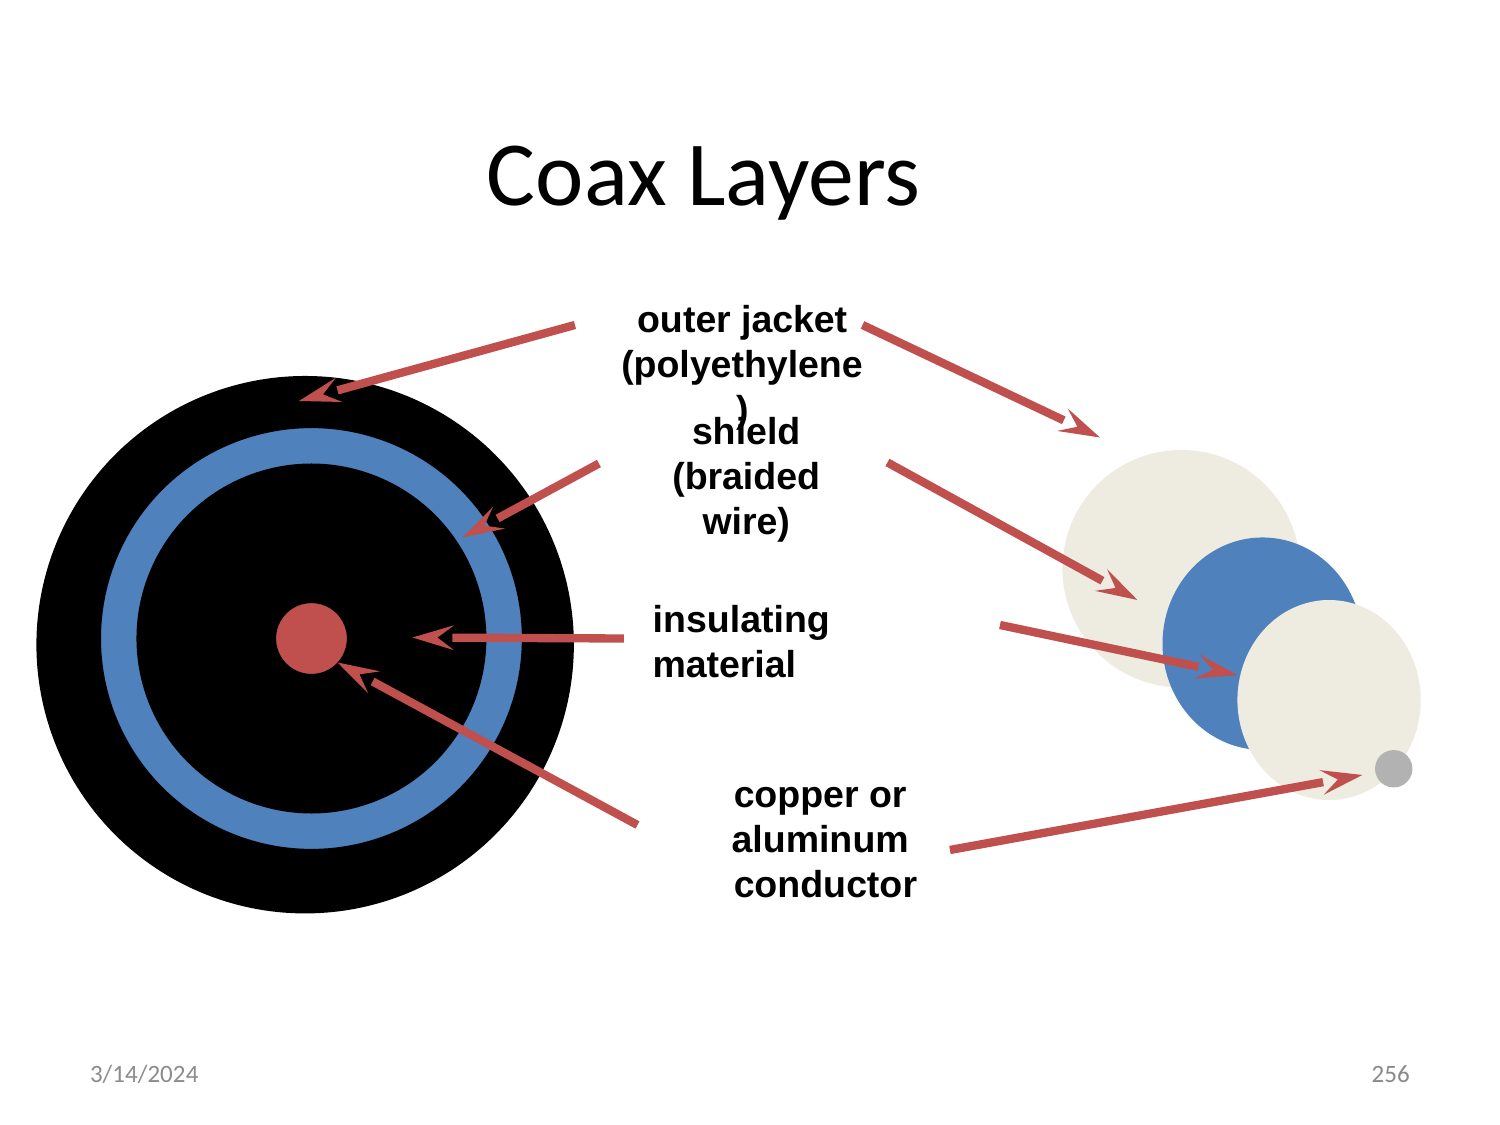

# Coax Layers
outer jacket
(polyethylene)

shield
(braided wire)
insulating material
copper or aluminum
 conductor
3/14/2024
256